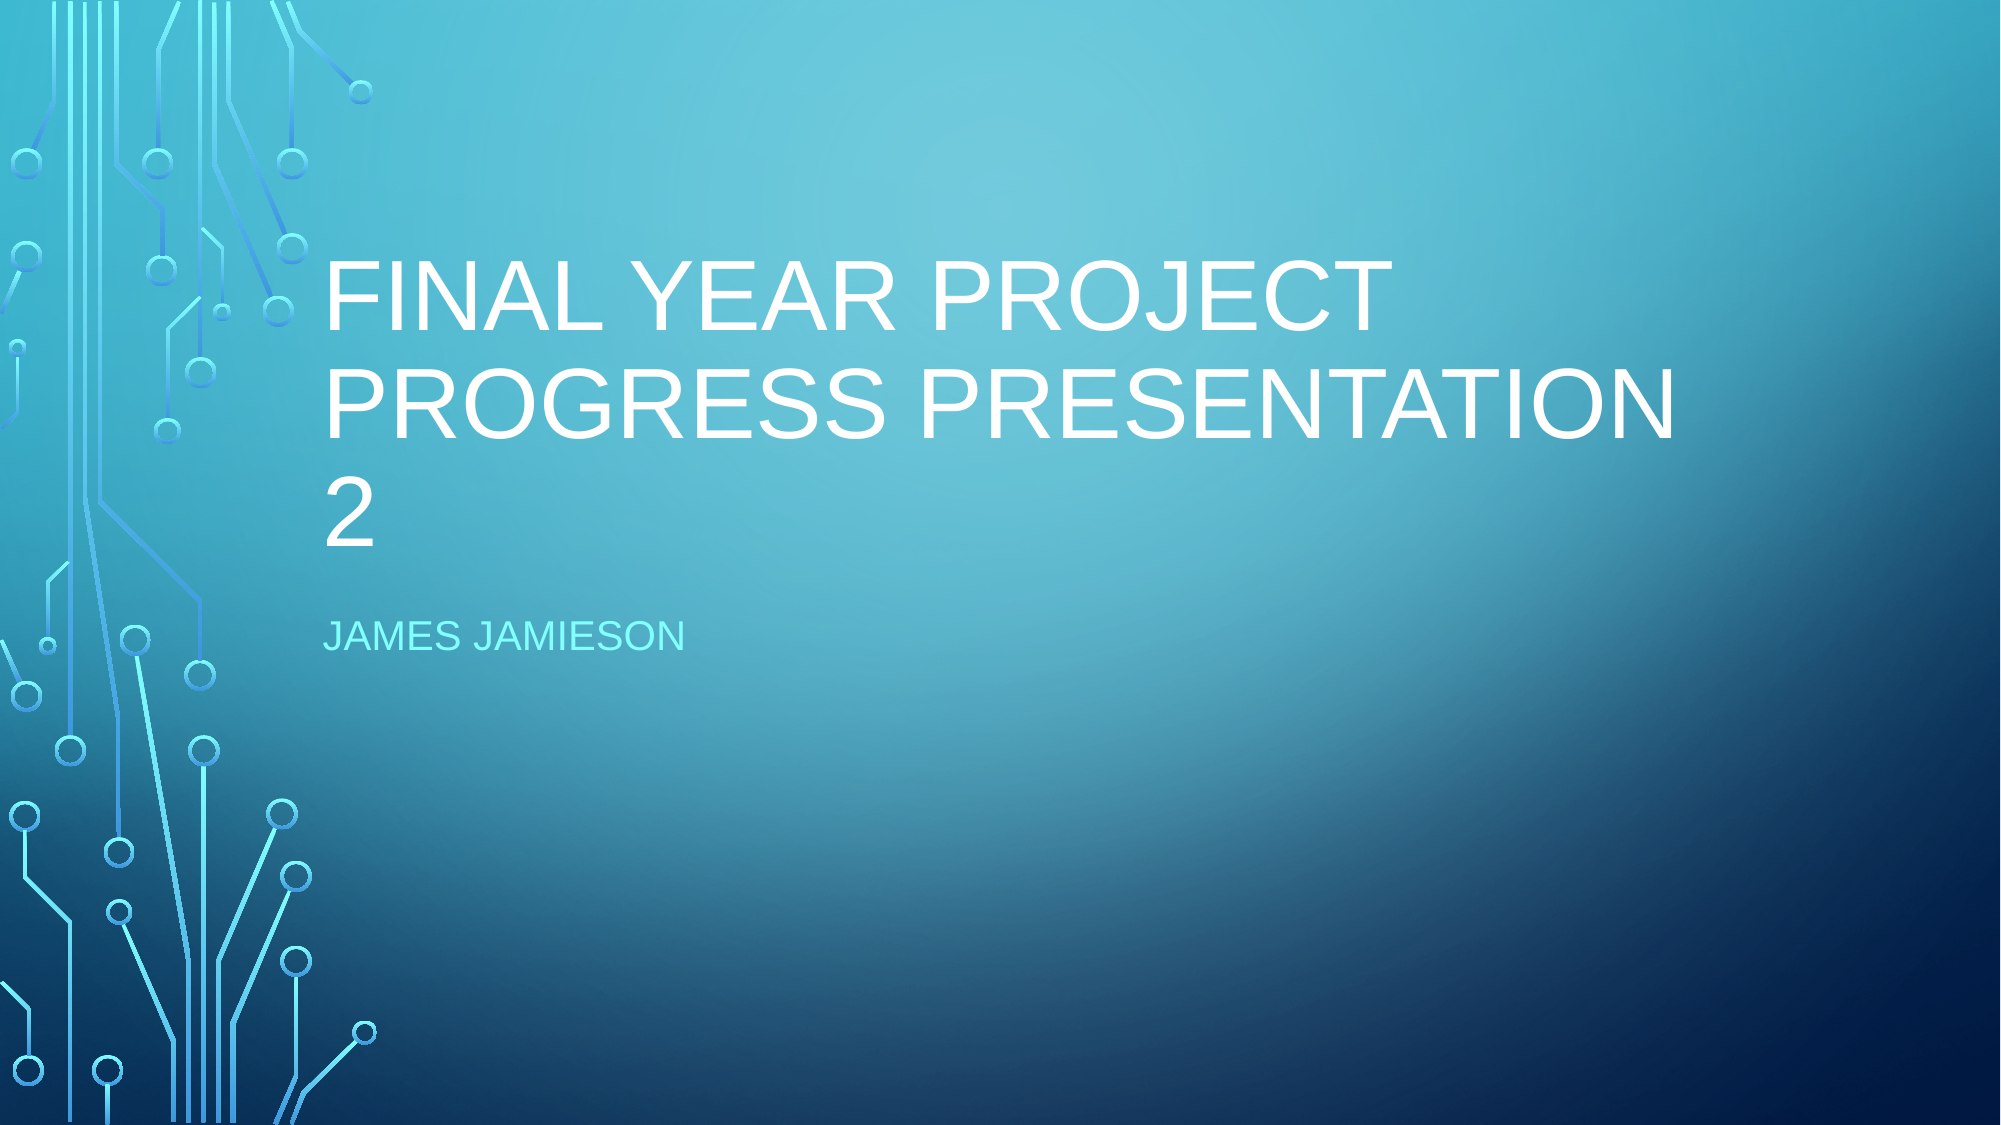

# Final Year Project Progress Presentation 2
James Jamieson